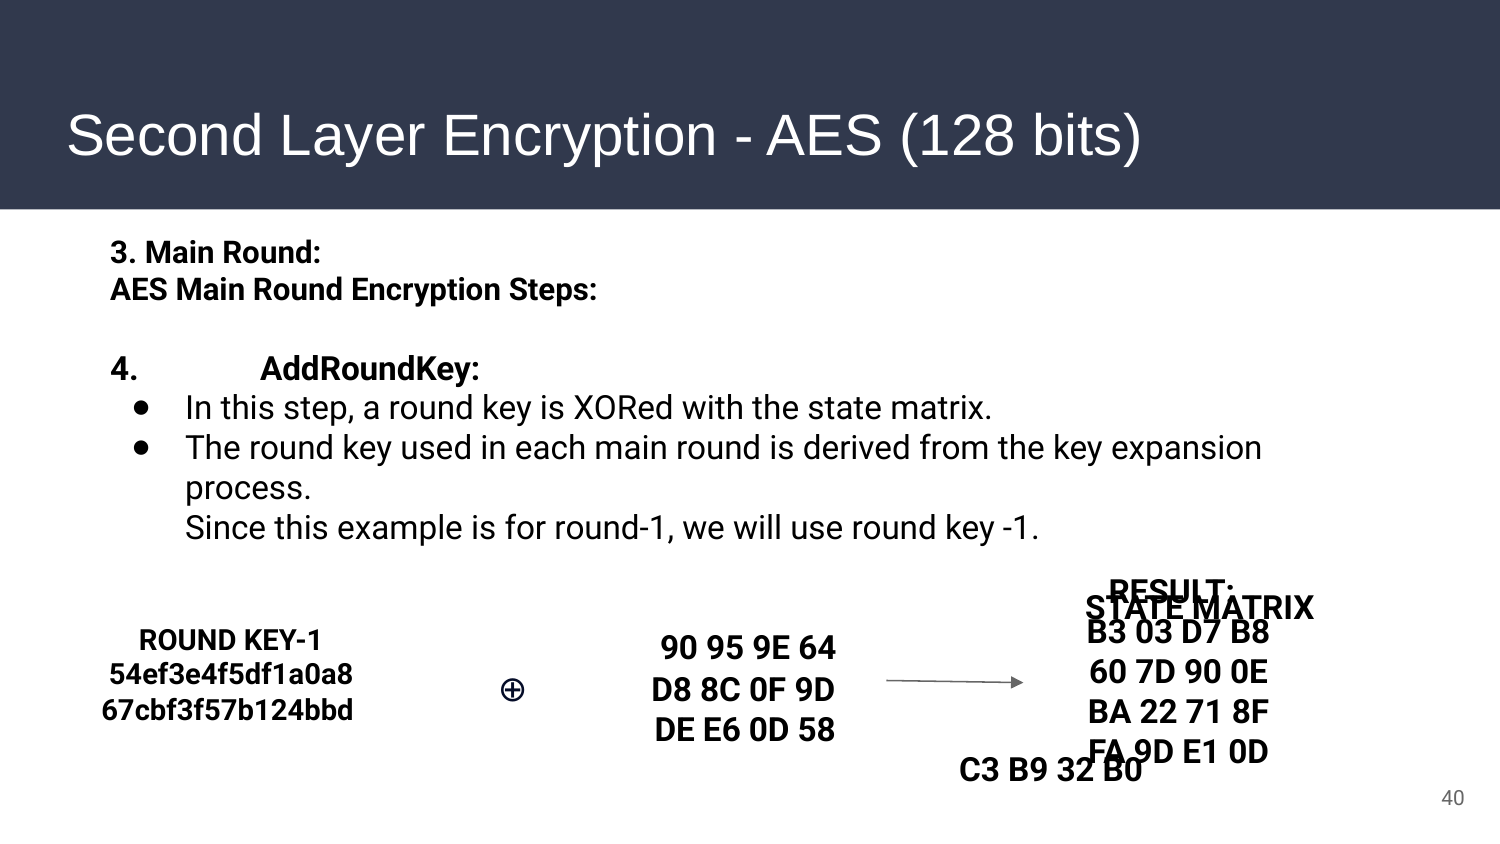

# Second Layer Encryption - AES (128 bits)
3. Main Round:
AES Main Round Encryption Steps:

4.  	AddRoundKey:
In this step, a round key is XORed with the state matrix.
The round key used in each main round is derived from the key expansion process.
Since this example is for round-1, we will use round key -1.

				  		STATE MATRIX
   90 95 9E 64
                                               ⊕               D8 8C 0F 9D
                                                                  DE E6 0D 58
            					            C3 B9 32 B0
       RESULT:
B3 03 D7 B8
60 7D 90 0E
BA 22 71 8F
FA 9D E1 0D

ROUND KEY-1
54ef3e4f5df1a0a867cbf3f57b124bbd
40